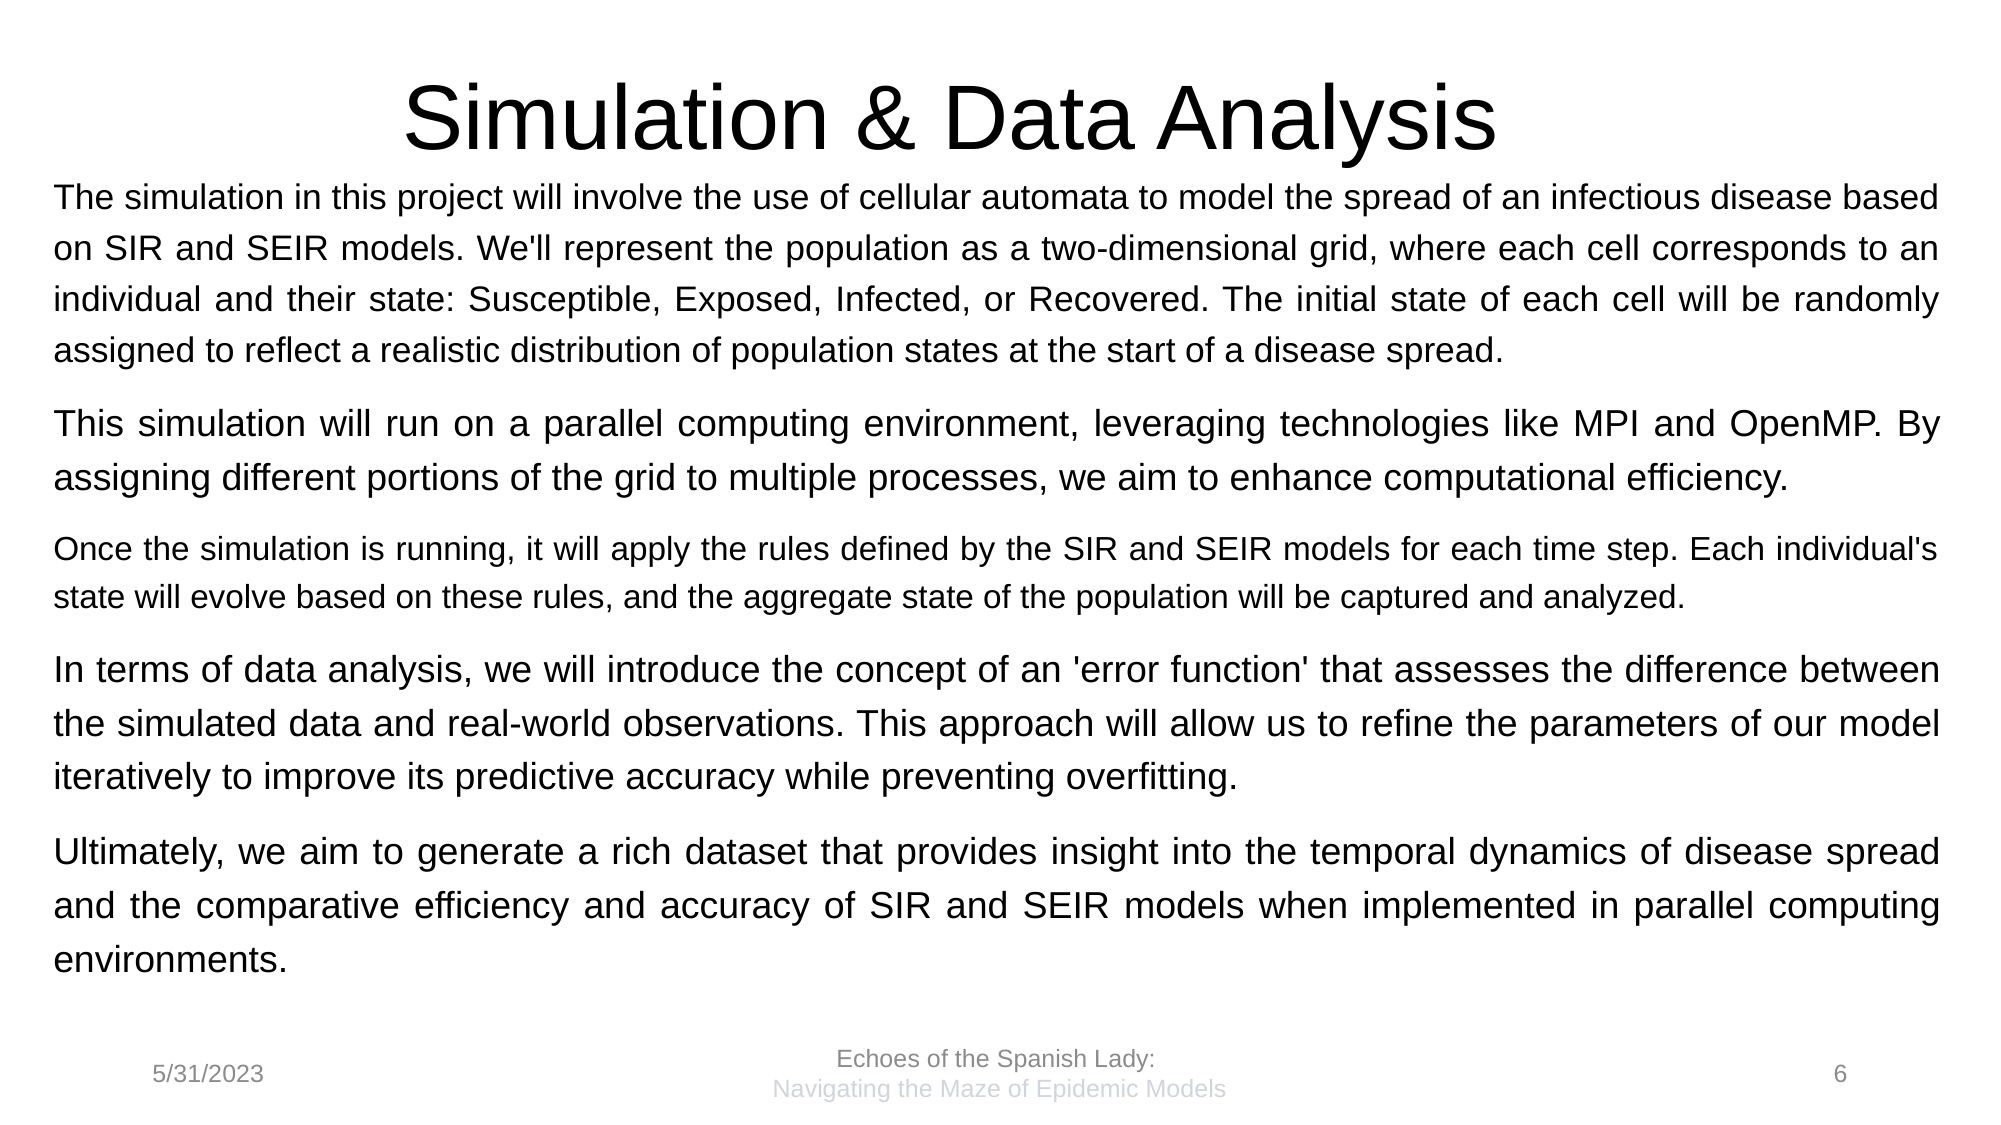

# Simulation & Data Analysis
The simulation in this project will involve the use of cellular automata to model the spread of an infectious disease based on SIR and SEIR models. We'll represent the population as a two-dimensional grid, where each cell corresponds to an individual and their state: Susceptible, Exposed, Infected, or Recovered. The initial state of each cell will be randomly assigned to reflect a realistic distribution of population states at the start of a disease spread.
This simulation will run on a parallel computing environment, leveraging technologies like MPI and OpenMP. By assigning different portions of the grid to multiple processes, we aim to enhance computational efficiency.
Once the simulation is running, it will apply the rules defined by the SIR and SEIR models for each time step. Each individual's state will evolve based on these rules, and the aggregate state of the population will be captured and analyzed.
In terms of data analysis, we will introduce the concept of an 'error function' that assesses the difference between the simulated data and real-world observations. This approach will allow us to refine the parameters of our model iteratively to improve its predictive accuracy while preventing overfitting.
Ultimately, we aim to generate a rich dataset that provides insight into the temporal dynamics of disease spread and the comparative efficiency and accuracy of SIR and SEIR models when implemented in parallel computing environments.
5/31/2023
Echoes of the Spanish Lady:
Navigating the Maze of Epidemic Models
6